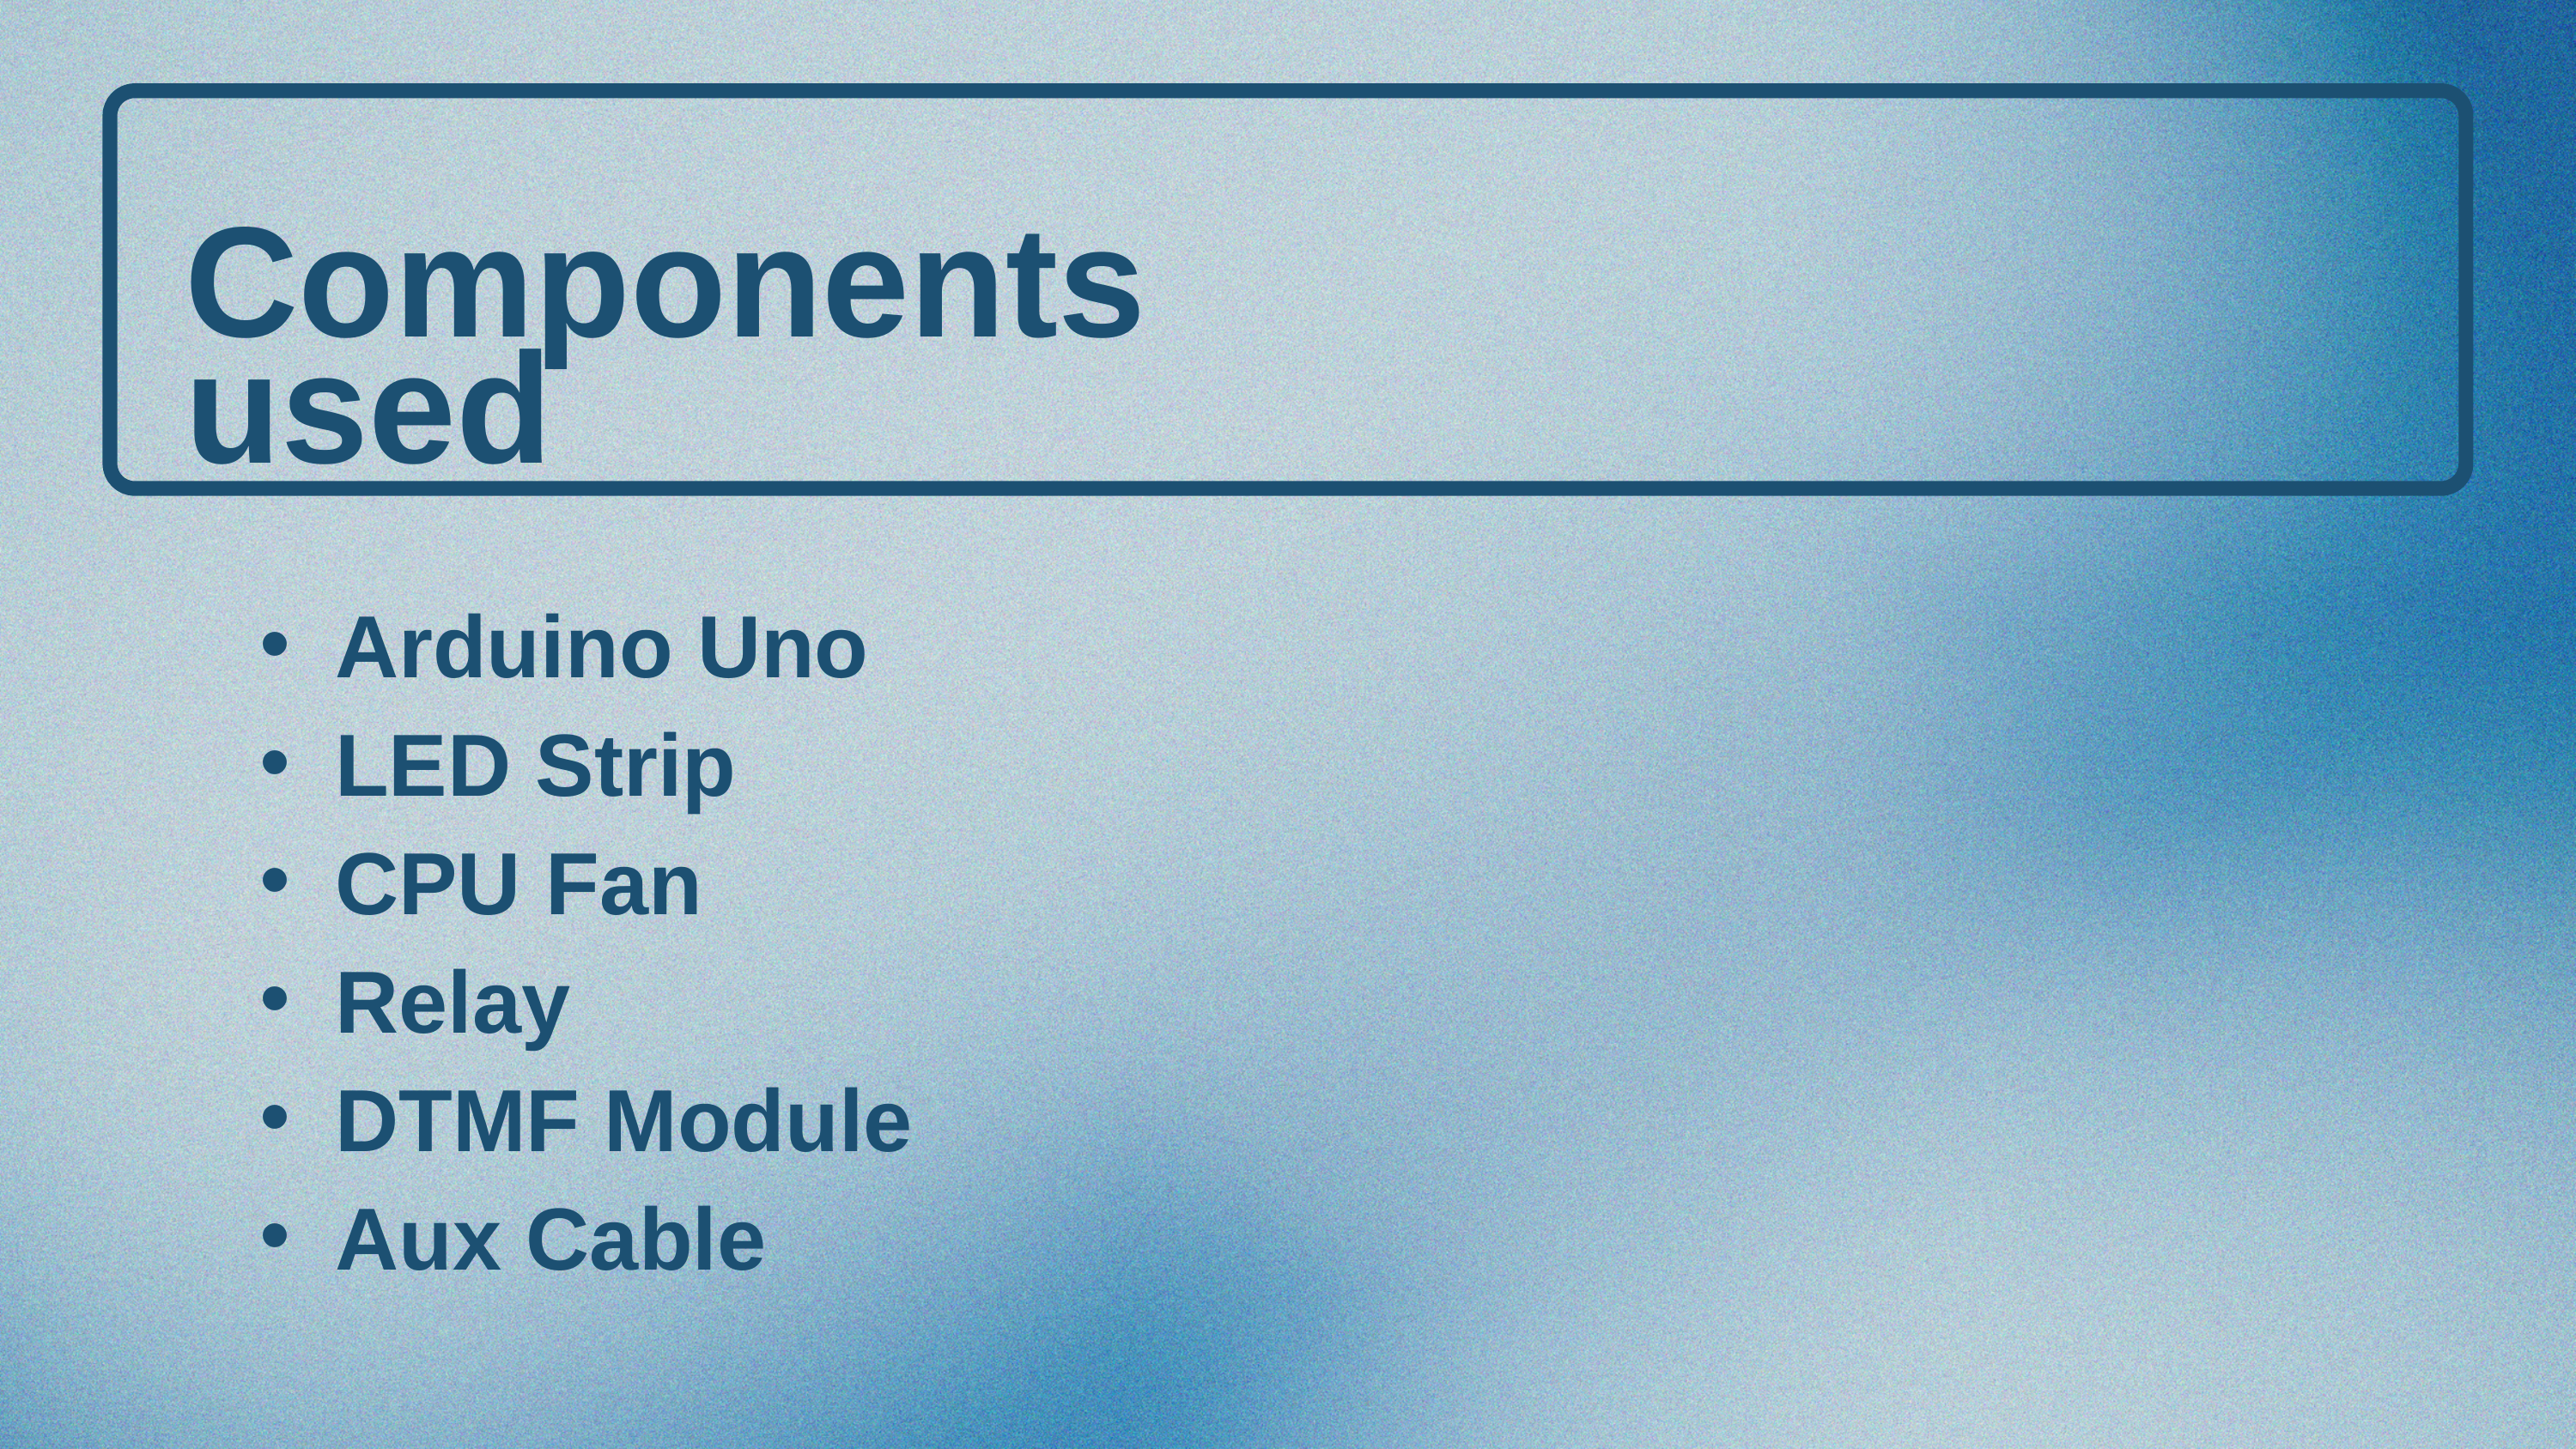

Components used
Arduino Uno
LED Strip
CPU Fan
Relay
DTMF Module
Aux Cable